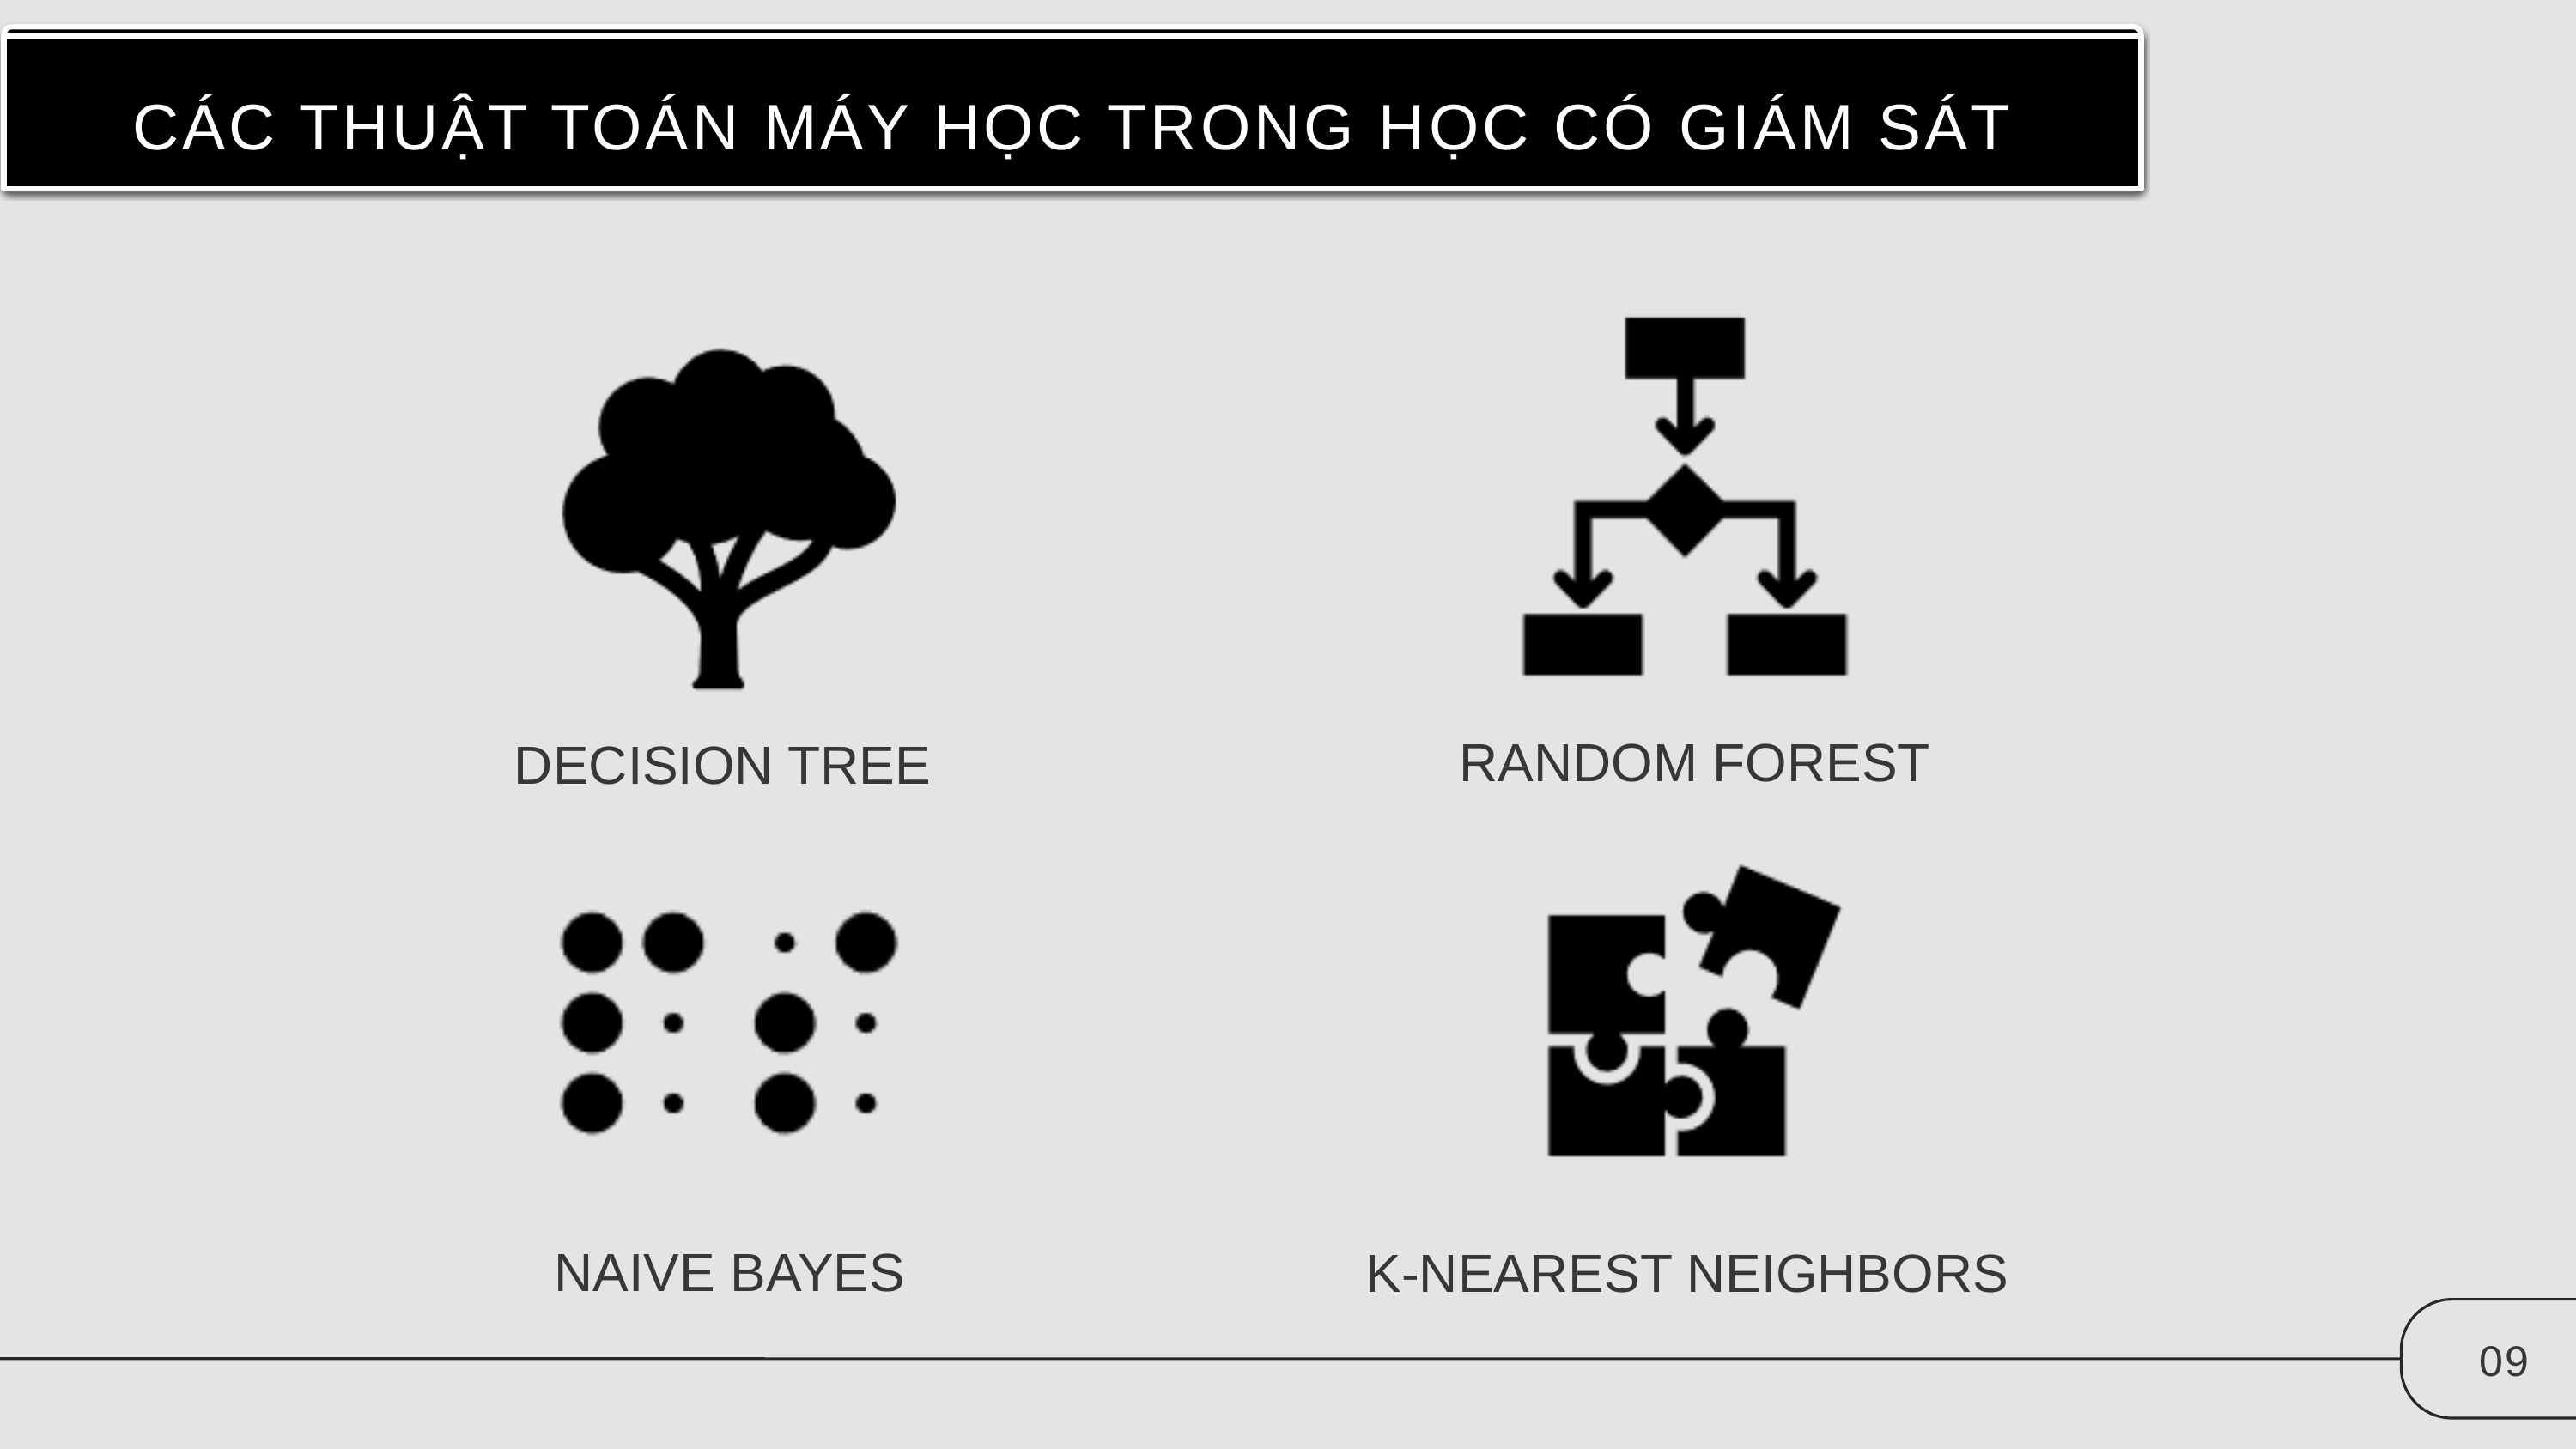

CÁC THUẬT TOÁN MÁY HỌC TRONG HỌC CÓ GIÁM SÁT

RANDOM FOREST

DECISION TREE

NAIVE BAYES

K-NEAREST NEIGHBORS

09